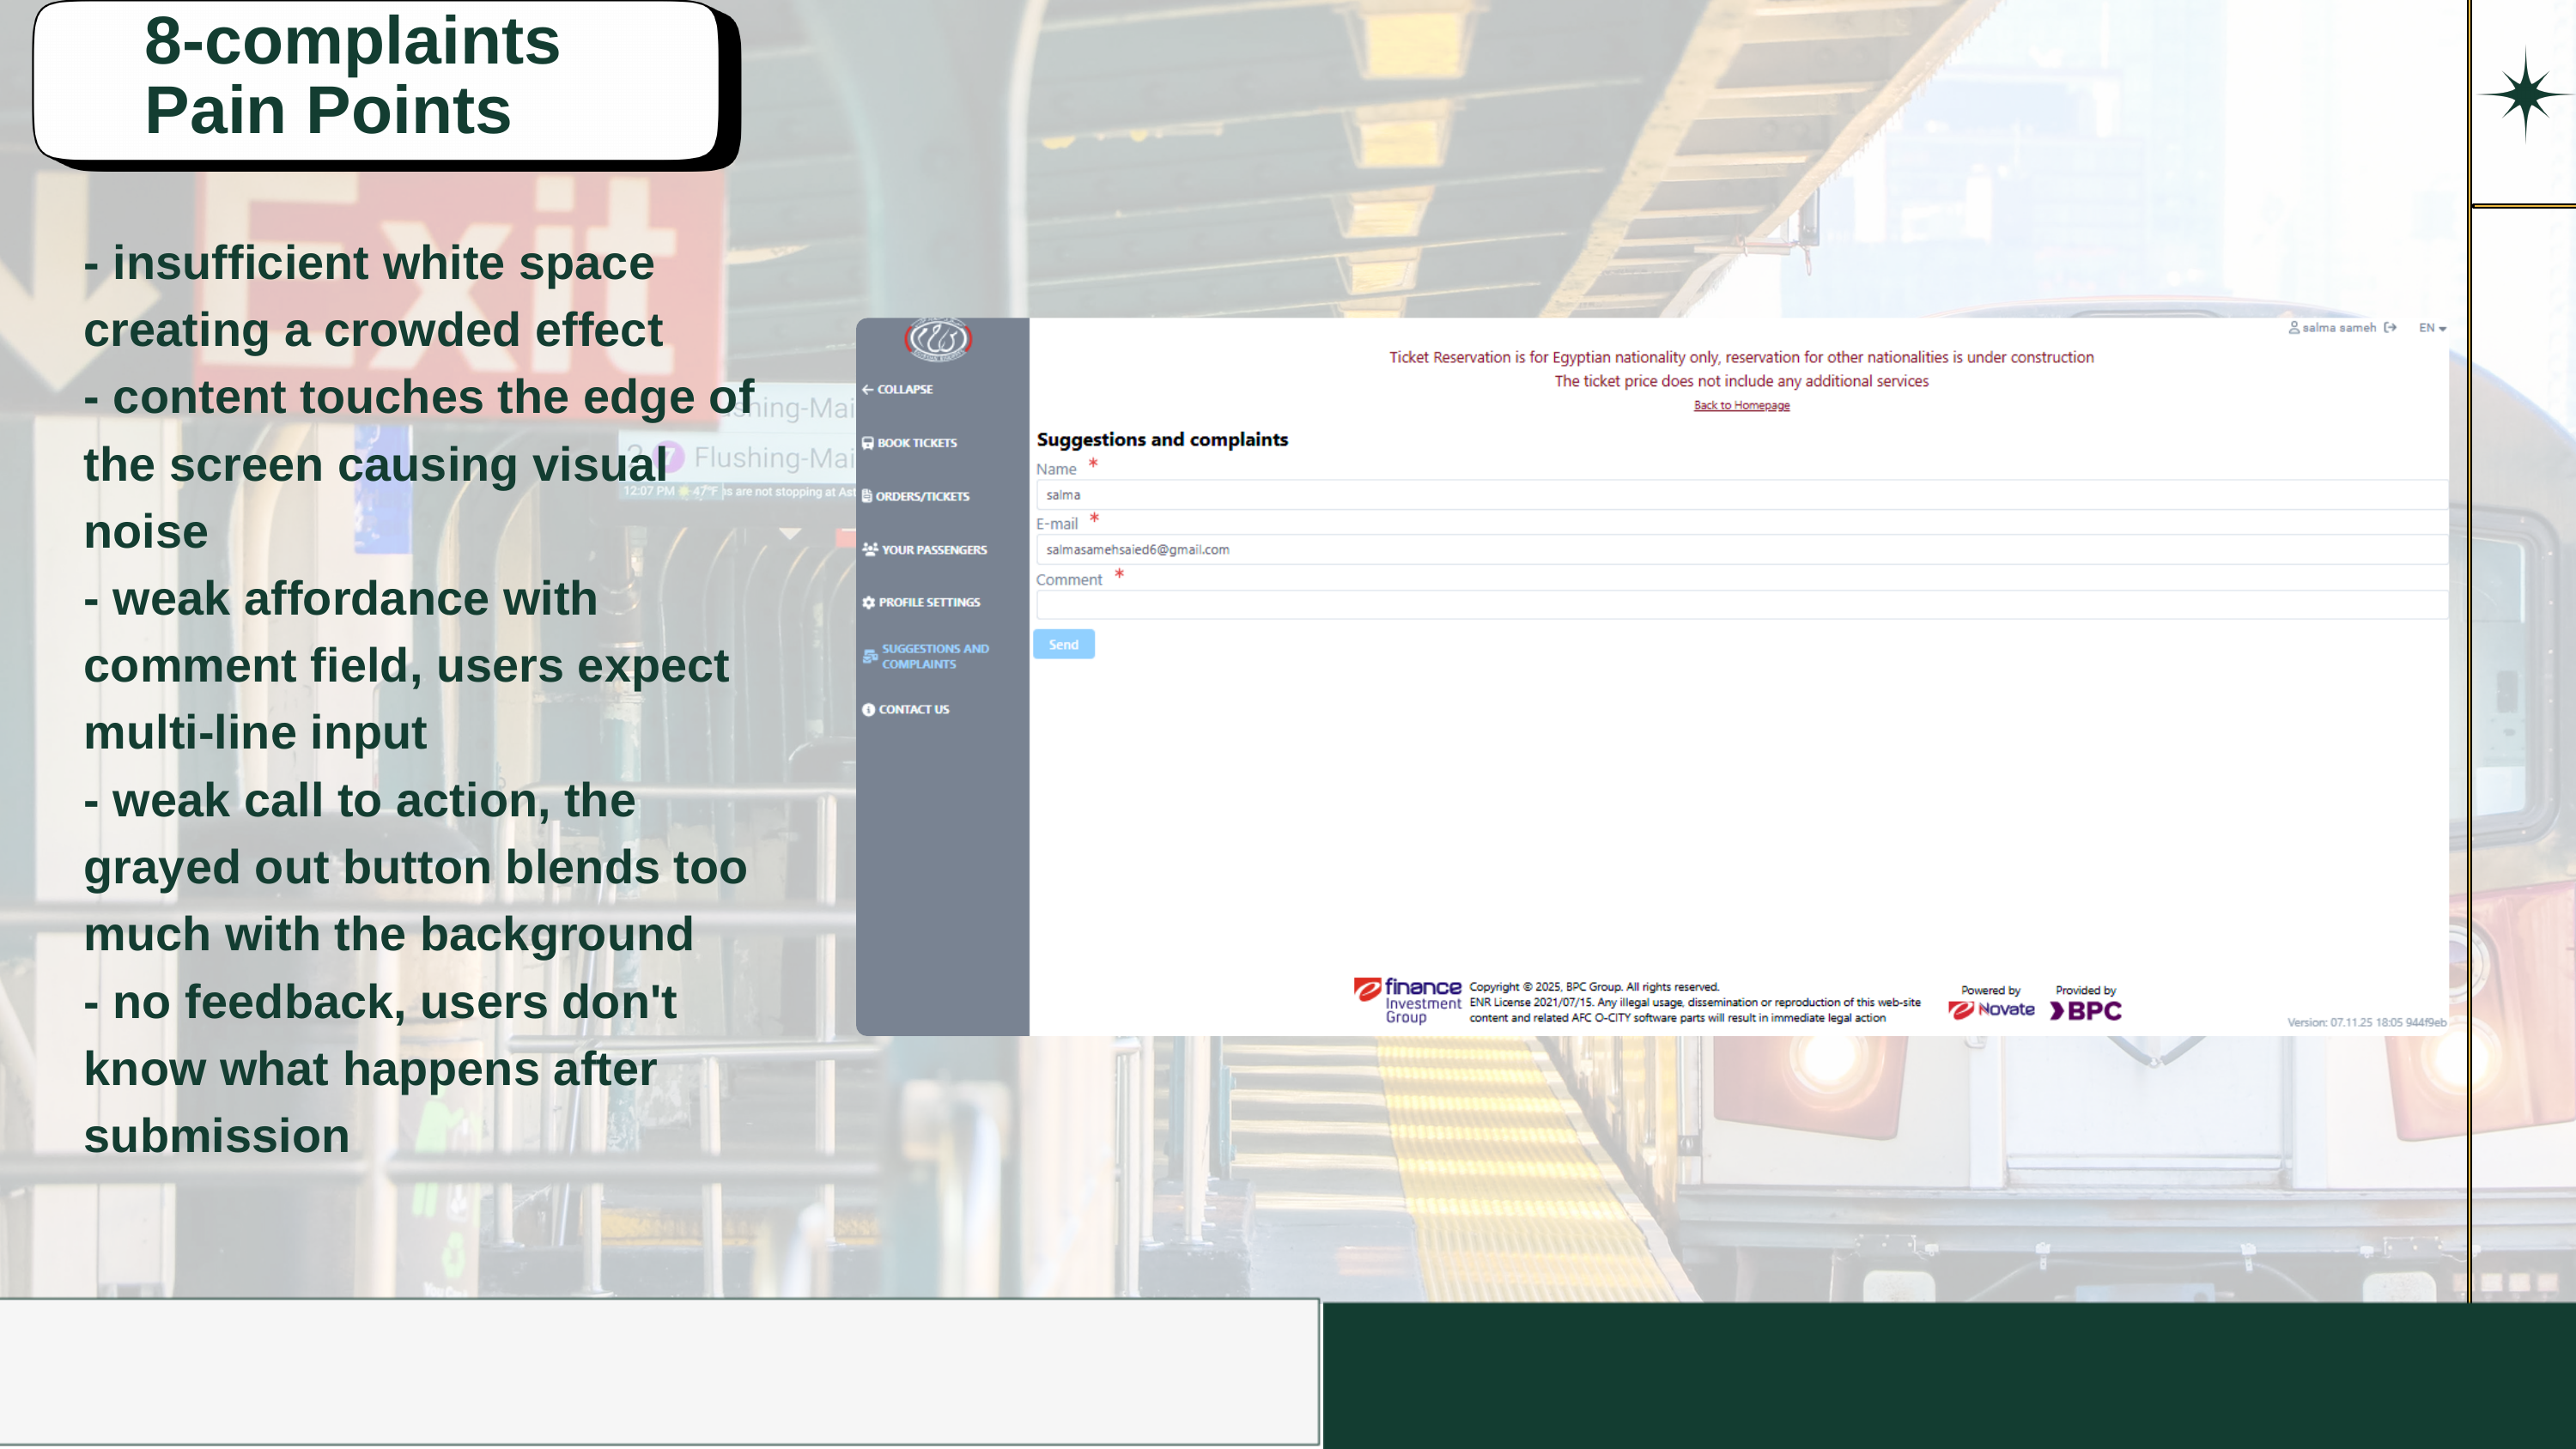

8-complaints Pain Points

- insufficient white space creating a crowded effect
- content touches the edge of the screen causing visual noise
- weak affordance with comment field, users expect multi-line input
- weak call to action, the grayed out button blends too much with the background
- no feedback, users don't know what happens after submission